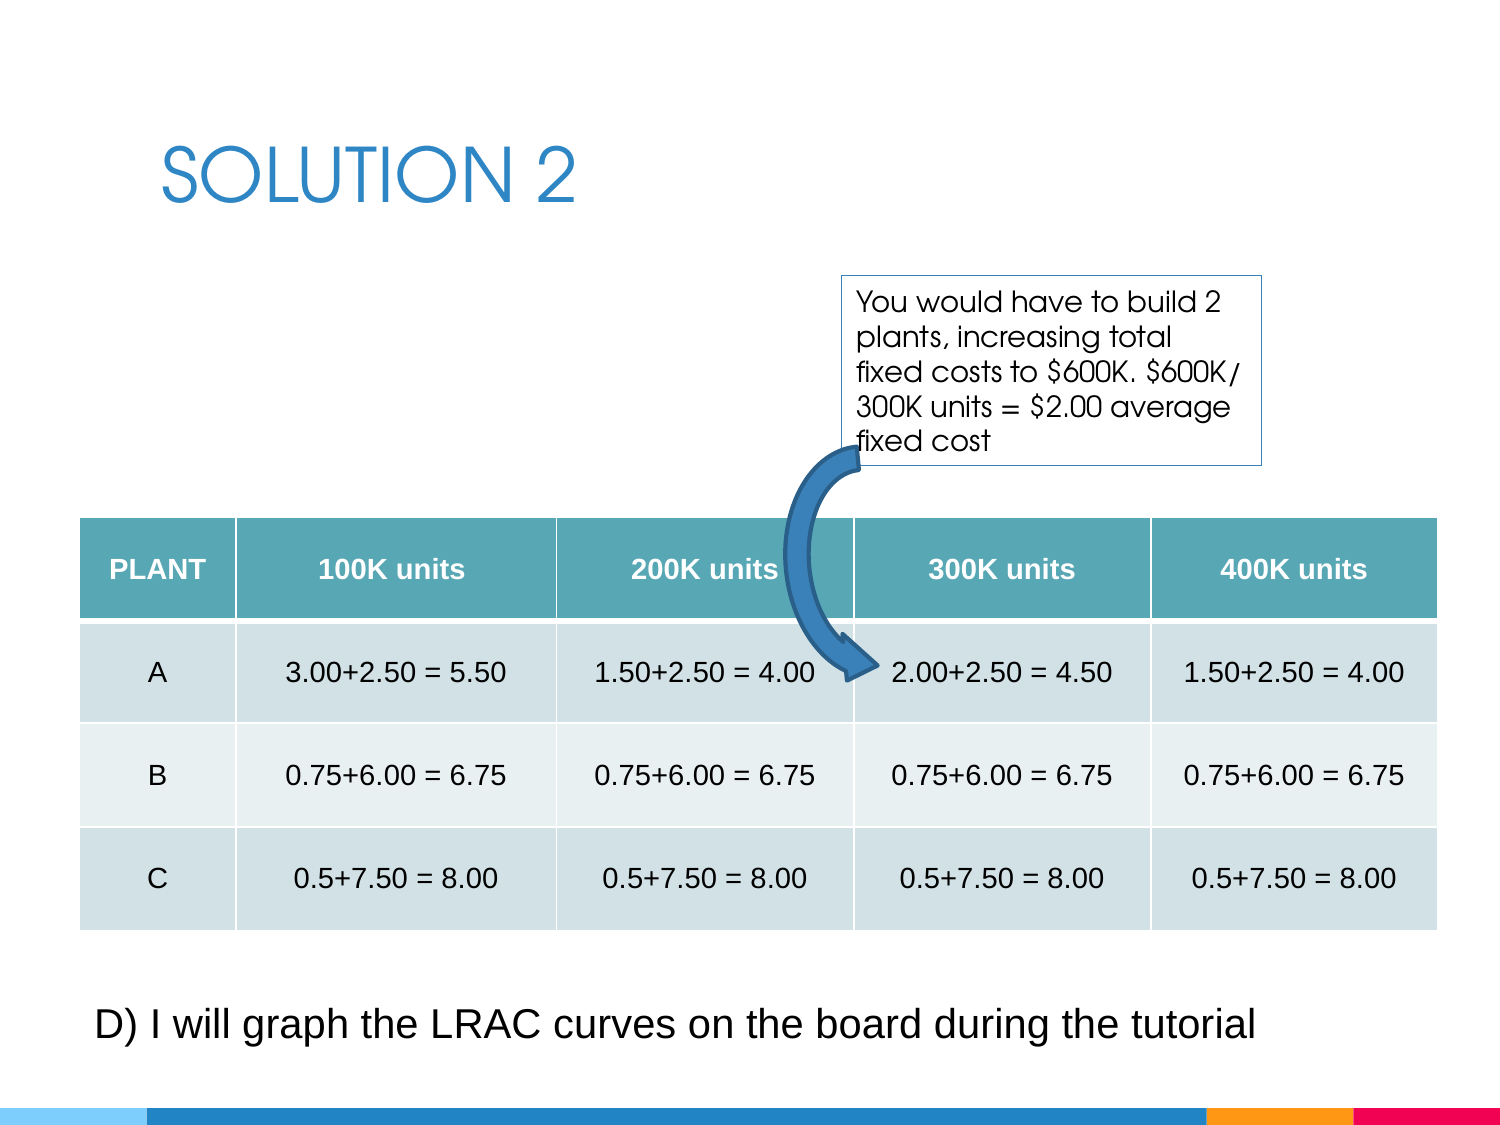

# SOLUTION 2
You would have to build 2 plants, increasing total fixed costs to $600K. $600K/ 300K units = $2.00 average fixed cost

| PLANT | 100K units | 200K units | 300K units | 400K units |
| --- | --- | --- | --- | --- |
| A | 3.00+2.50 = 5.50 | 1.50+2.50 = 4.00 | 2.00+2.50 = 4.50 | 1.50+2.50 = 4.00 |
| B | 0.75+6.00 = 6.75 | 0.75+6.00 = 6.75 | 0.75+6.00 = 6.75 | 0.75+6.00 = 6.75 |
| C | 0.5+7.50 = 8.00 | 0.5+7.50 = 8.00 | 0.5+7.50 = 8.00 | 0.5+7.50 = 8.00 |
D) I will graph the LRAC curves on the board during the tutorial